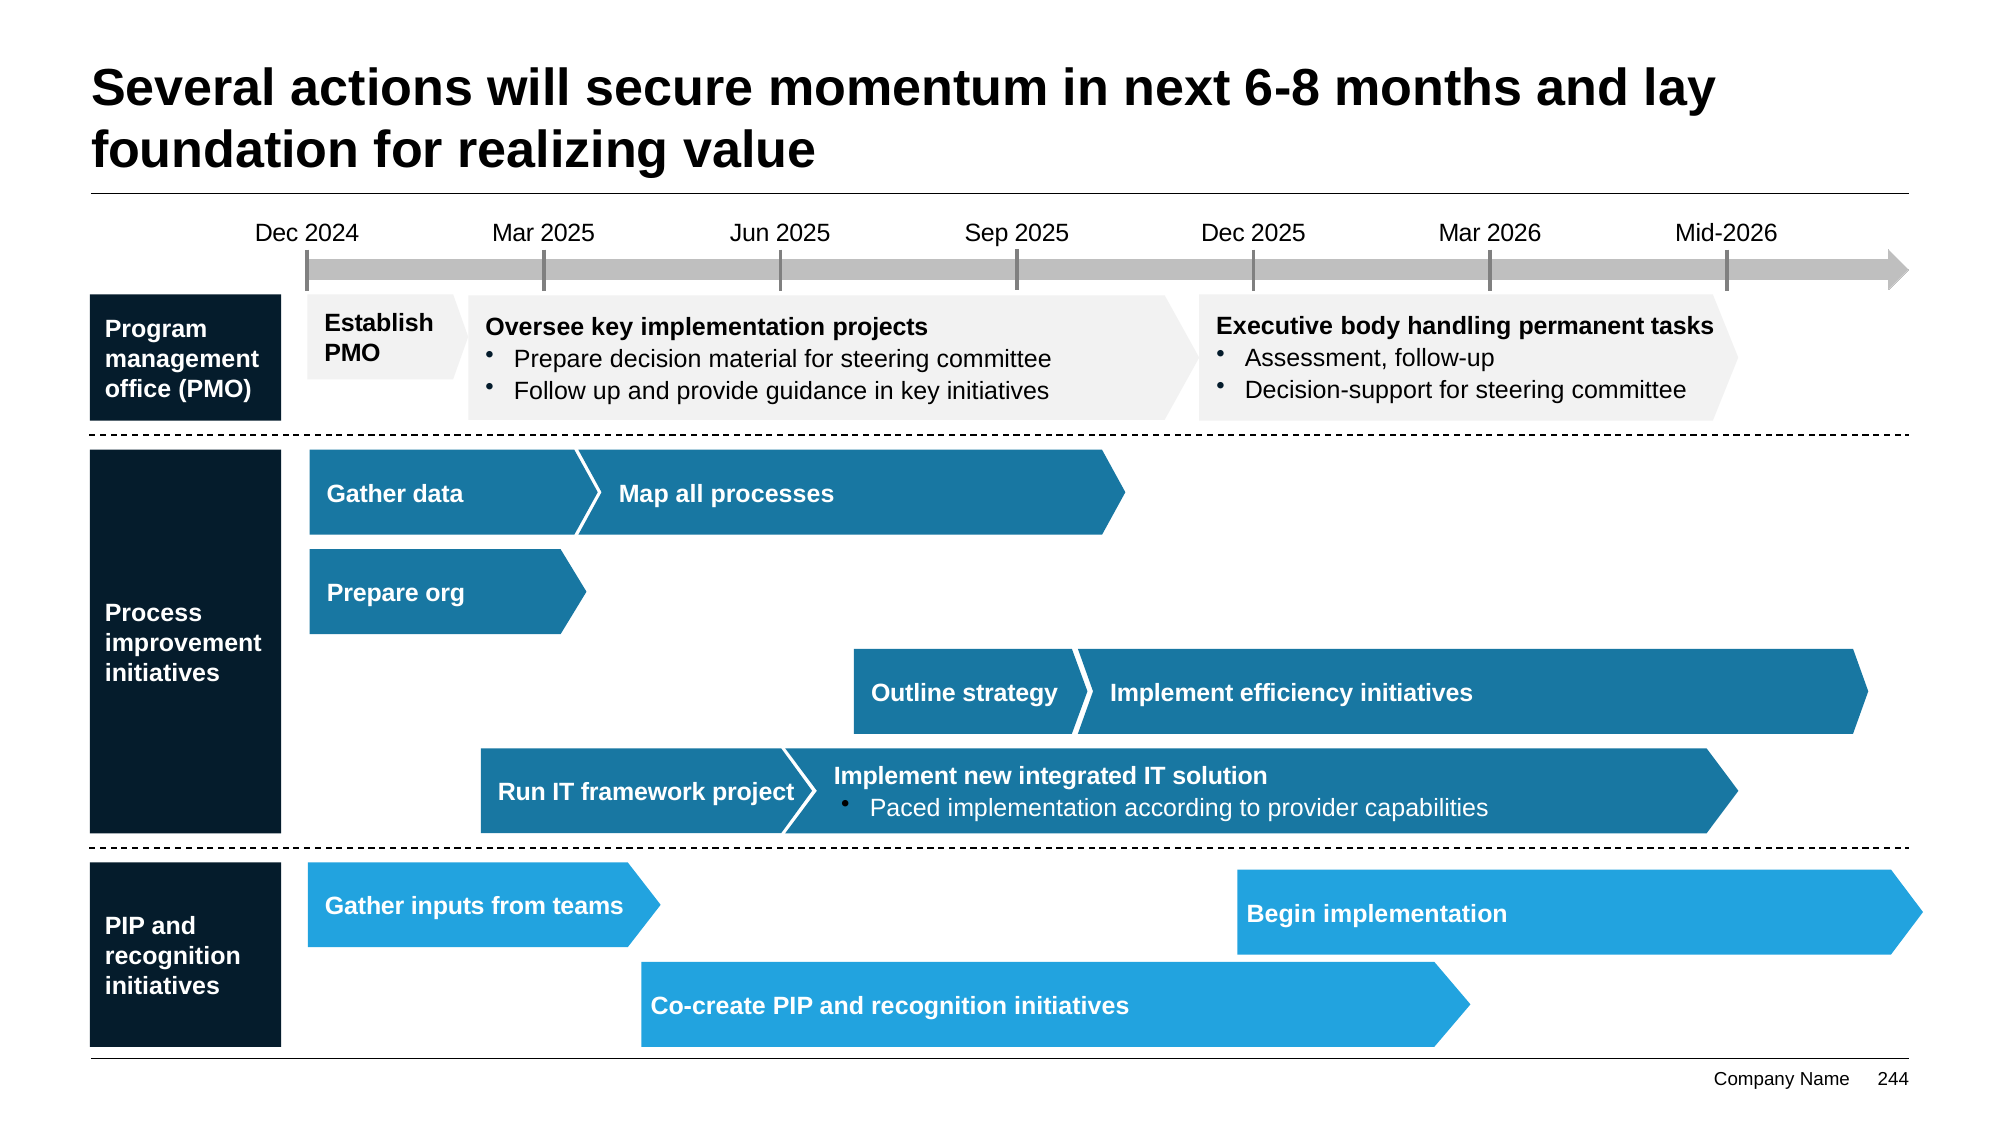

# Several actions will secure momentum in next 6-8 months and lay foundation for realizing value
Dec 2024
Mar 2025
Jun 2025
Sep 2025
Dec 2025
Mar 2026
Mid-2026

Program management office (PMO)
Establish PMO
Executive body handling permanent tasks
Assessment, follow-up
Decision-support for steering committee
Oversee key implementation projects
Prepare decision material for steering committee
Follow up and provide guidance in key initiatives
Process improvement initiatives
Gather data
Map all processes
Prepare org
Outline strategy
Implement efficiency initiatives
Run IT framework project
Implement new integrated IT solution
Paced implementation according to provider capabilities
Gather inputs from teams
PIP and recognition initiatives
Begin implementation

Co-create PIP and recognition initiatives